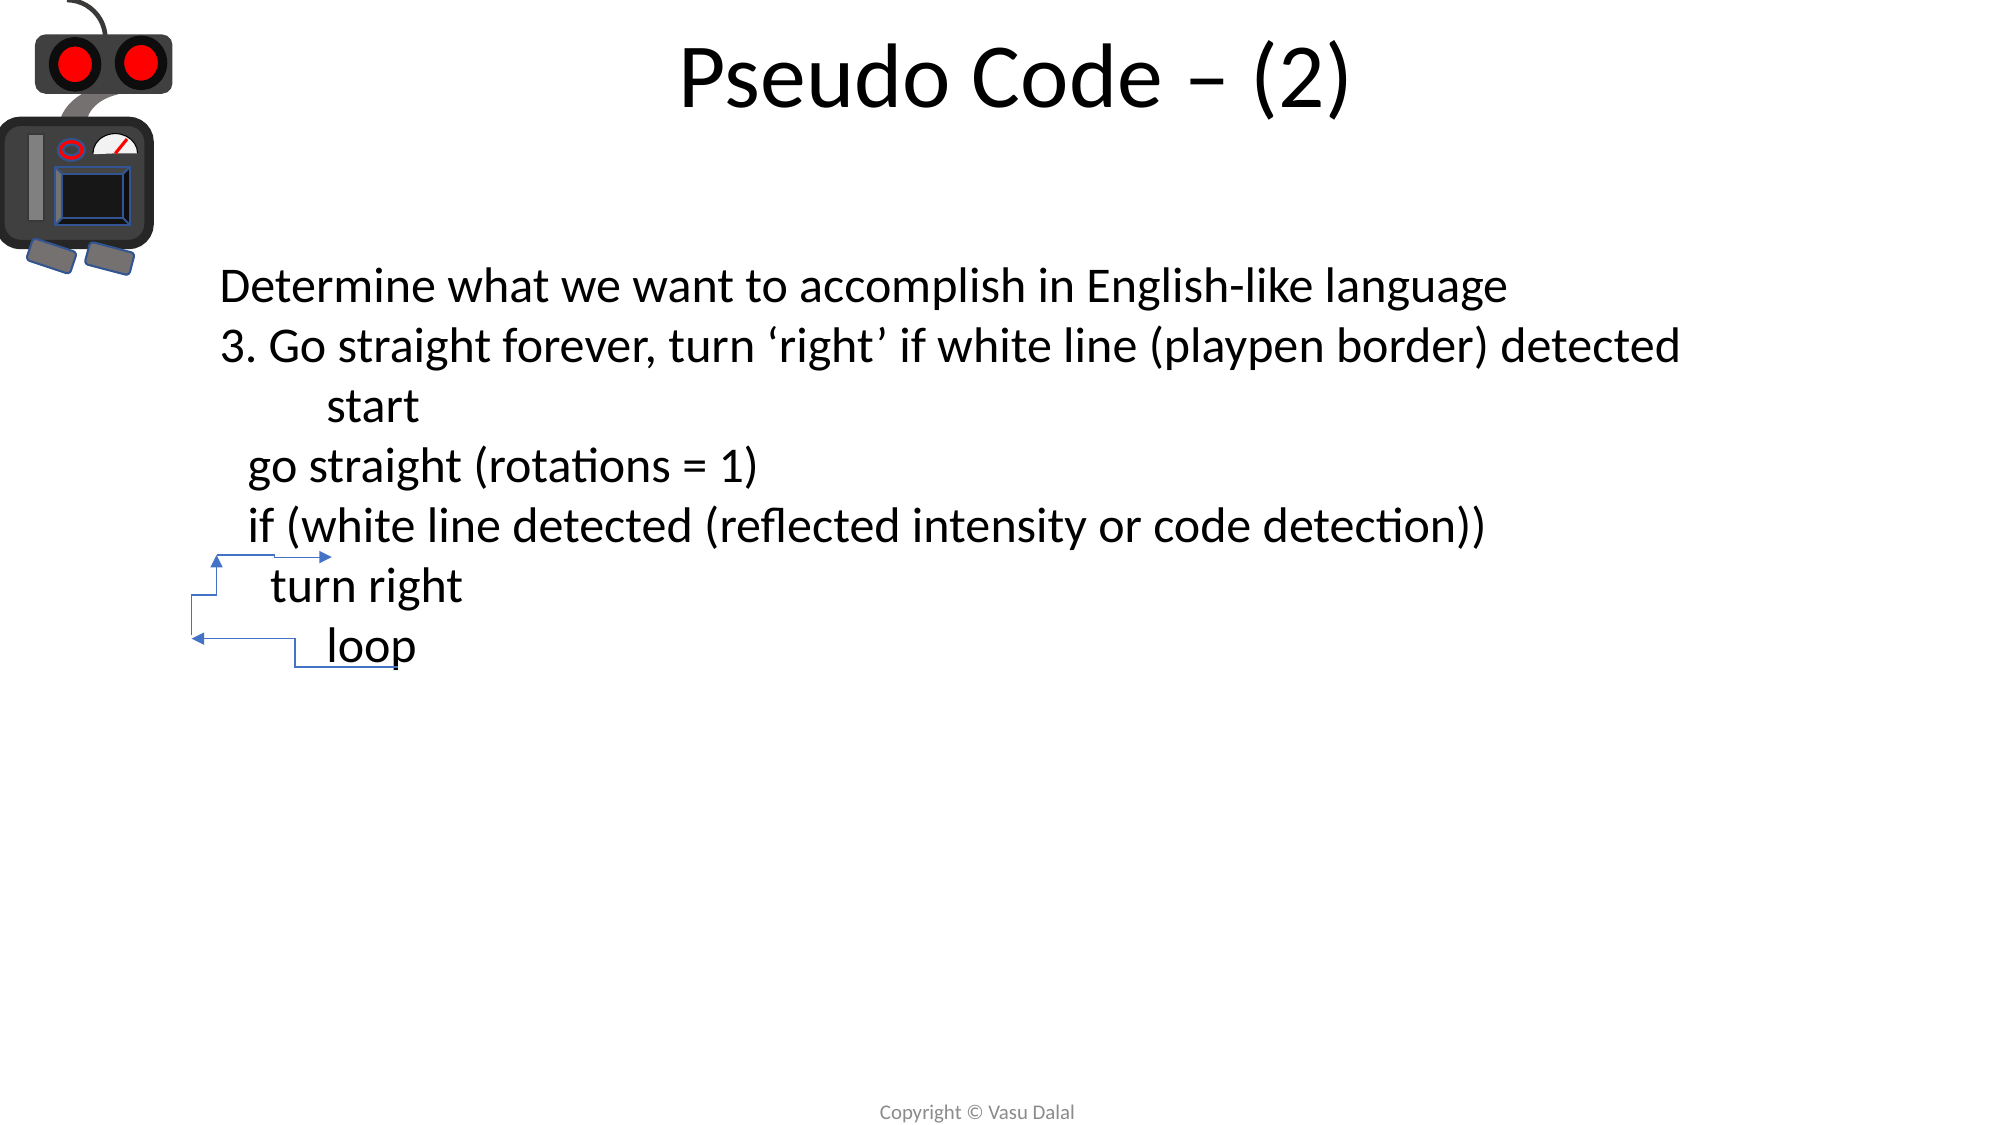

# Pseudo Code – (2)
Determine what we want to accomplish in English-like language
3. Go straight forever, turn ‘right’ if white line (playpen border) detected
       start
go straight (rotations = 1)
if (white line detected (reflected intensity or code detection))
  turn right
       loop
Copyright © Vasu Dalal